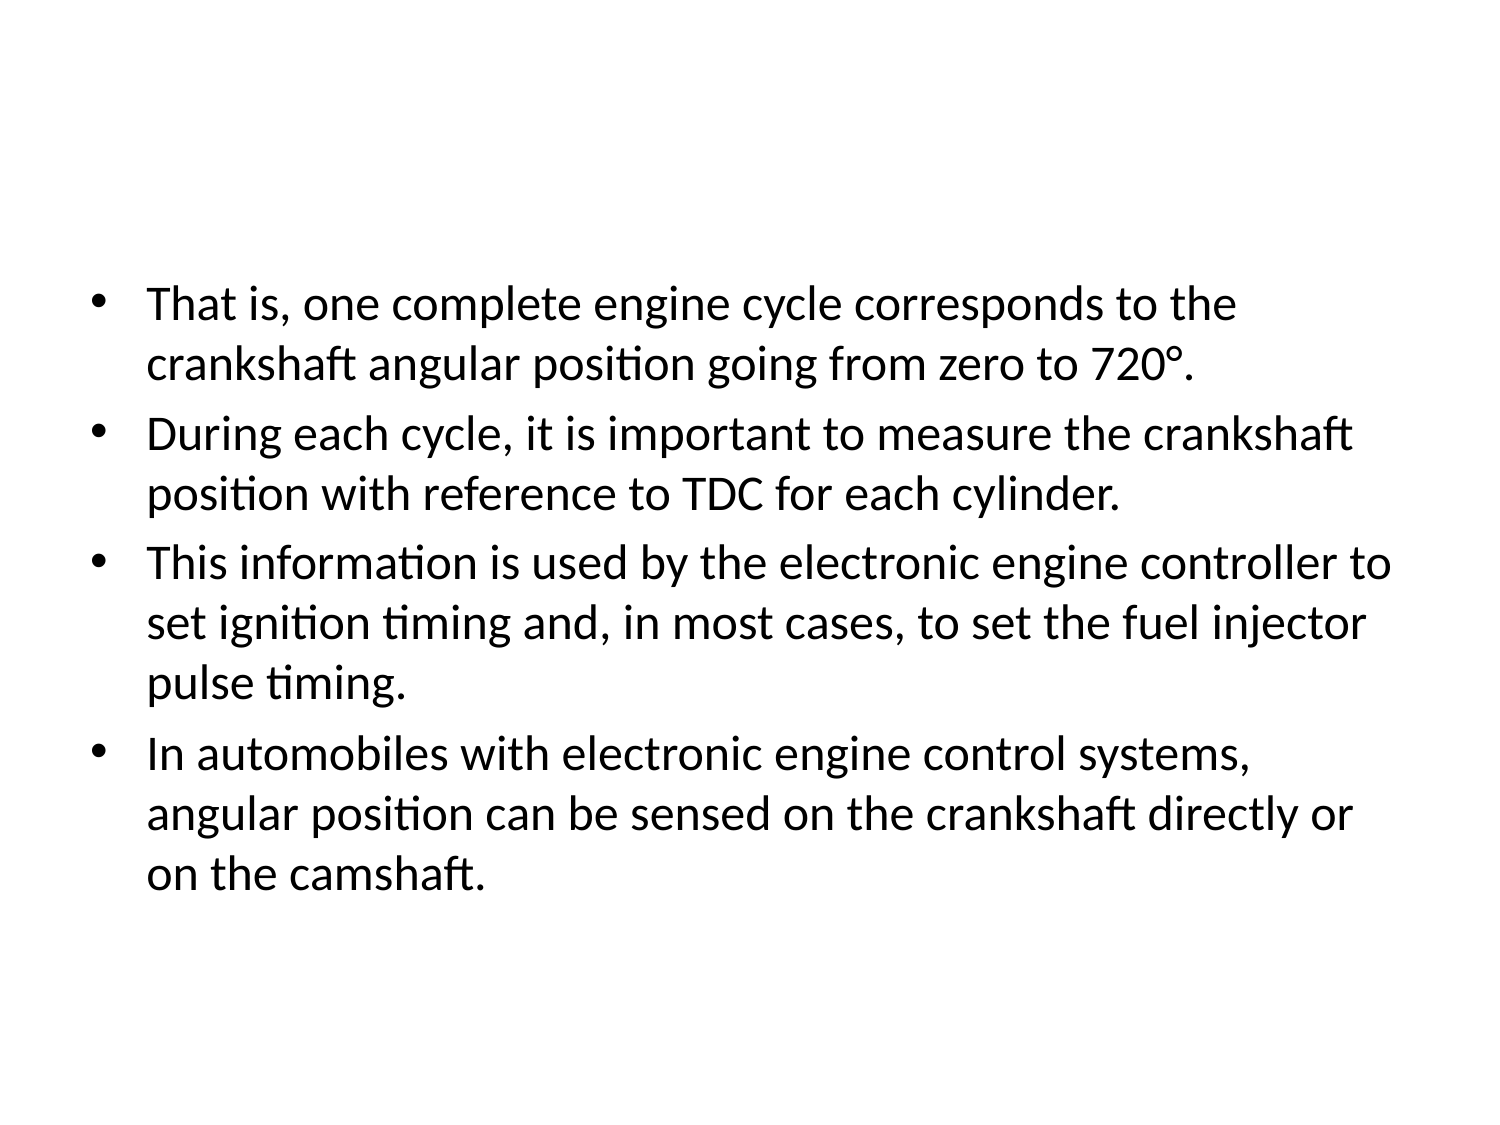

#
That is, one complete engine cycle corresponds to the crankshaft angular position going from zero to 720°.
During each cycle, it is important to measure the crankshaft position with reference to TDC for each cylinder.
This information is used by the electronic engine controller to set ignition timing and, in most cases, to set the fuel injector pulse timing.
In automobiles with electronic engine control systems, angular position can be sensed on the crankshaft directly or on the camshaft.